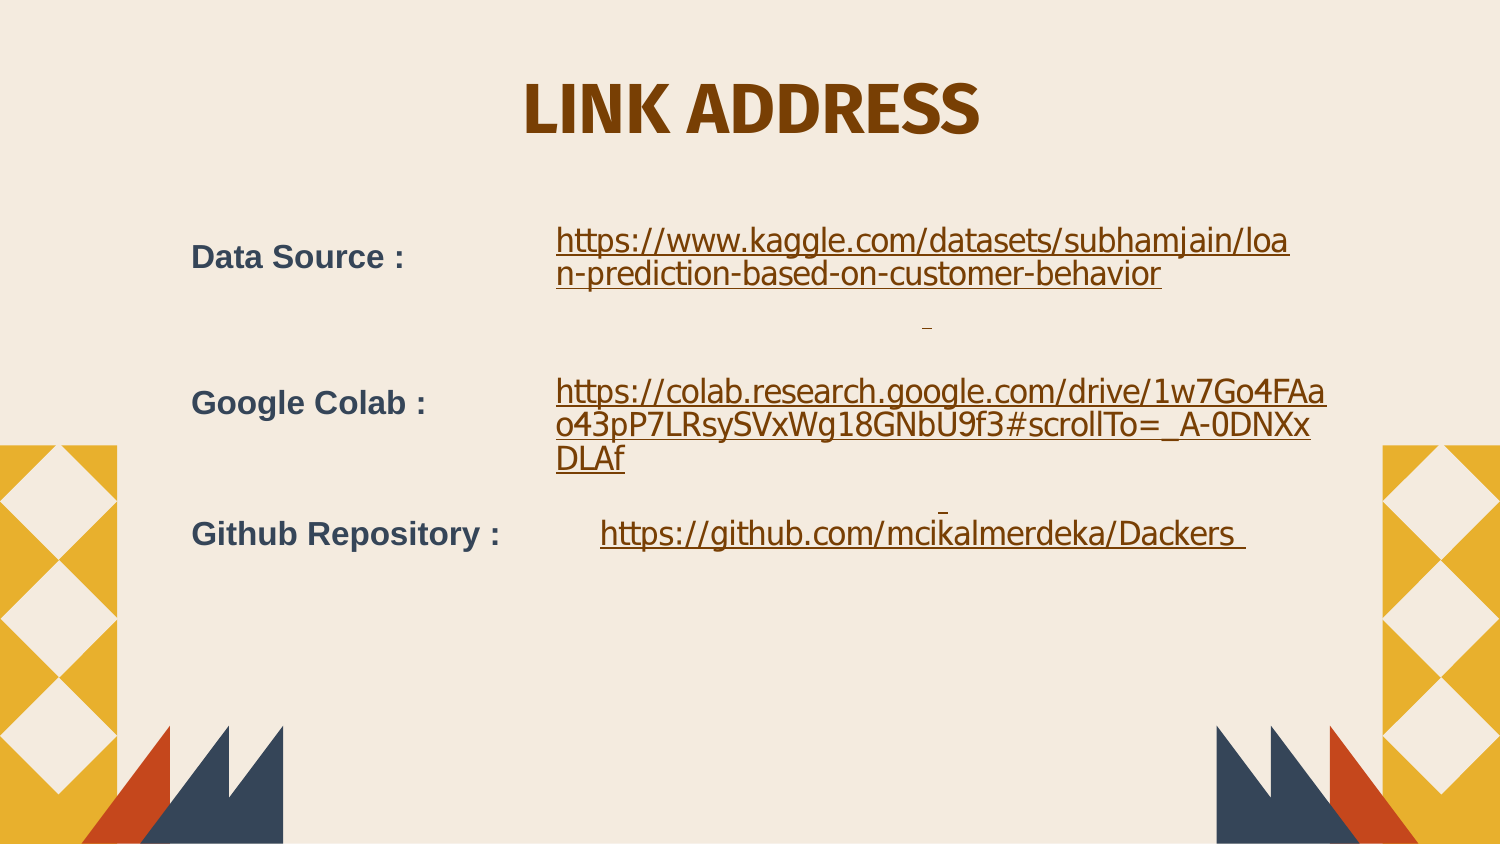

# LINK ADDRESS
https://www.kaggle.com/datasets/subhamjain/loan-prediction-based-on-customer-behavior
Data Source :
https://colab.research.google.com/drive/1w7Go4FAao43pP7LRsySVxWg18GNbU9f3#scrollTo=_A-0DNXxDLAf
Google Colab :

Github Repository :
https://github.com/mcikalmerdeka/Dackers